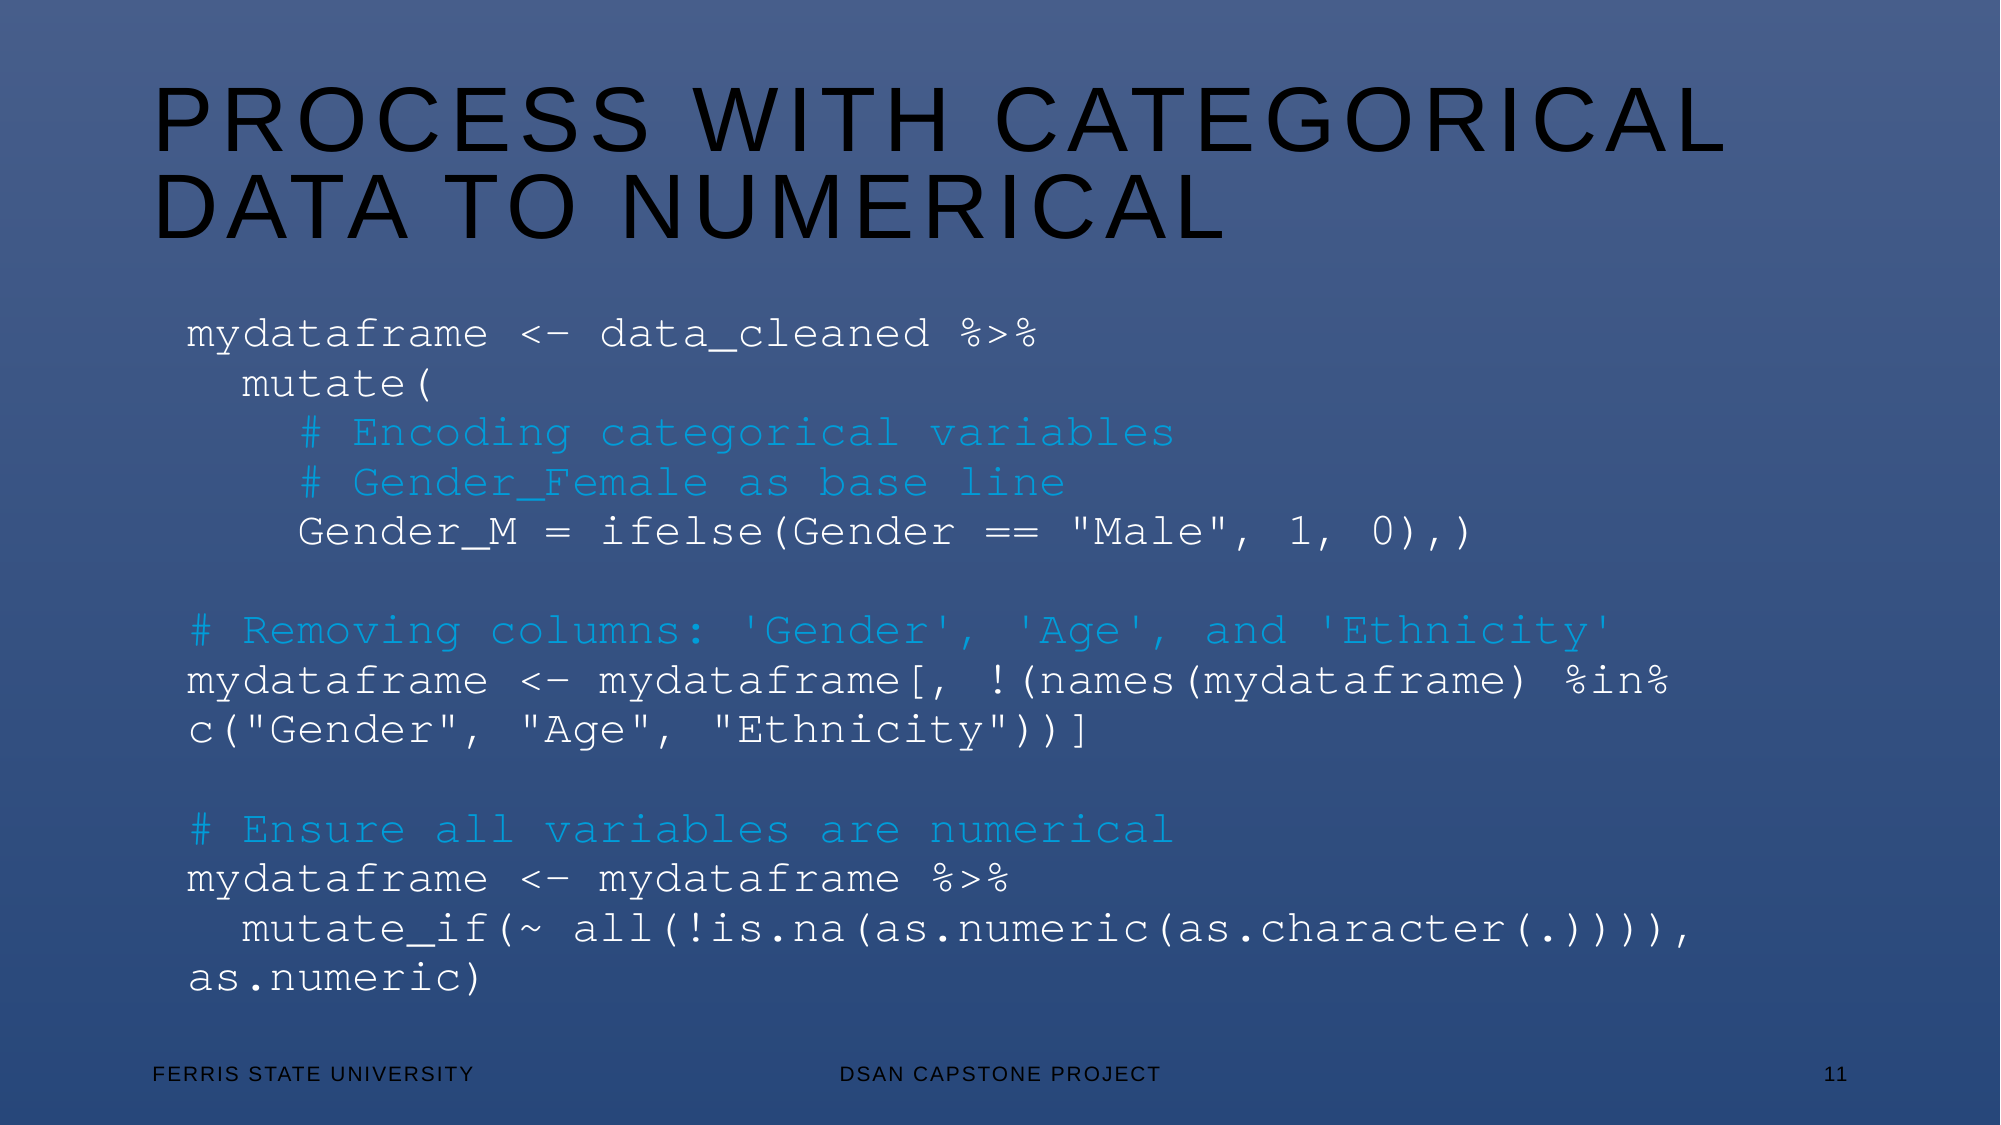

# Process with Categorical Data to Numerical
mydataframe <- data_cleaned %>%
  mutate(
    # Encoding categorical variables
    # Gender_Female as base line
    Gender_M = ifelse(Gender == "Male", 1, 0),)
# Removing columns: 'Gender', 'Age', and 'Ethnicity'
mydataframe <- mydataframe[, !(names(mydataframe) %in% c("Gender", "Age", "Ethnicity"))]
# Ensure all variables are numerical
mydataframe <- mydataframe %>%
  mutate_if(~ all(!is.na(as.numeric(as.character(.)))), as.numeric)
FERRIS STATE UNIVERSITY
DSAN Capstone Project
11